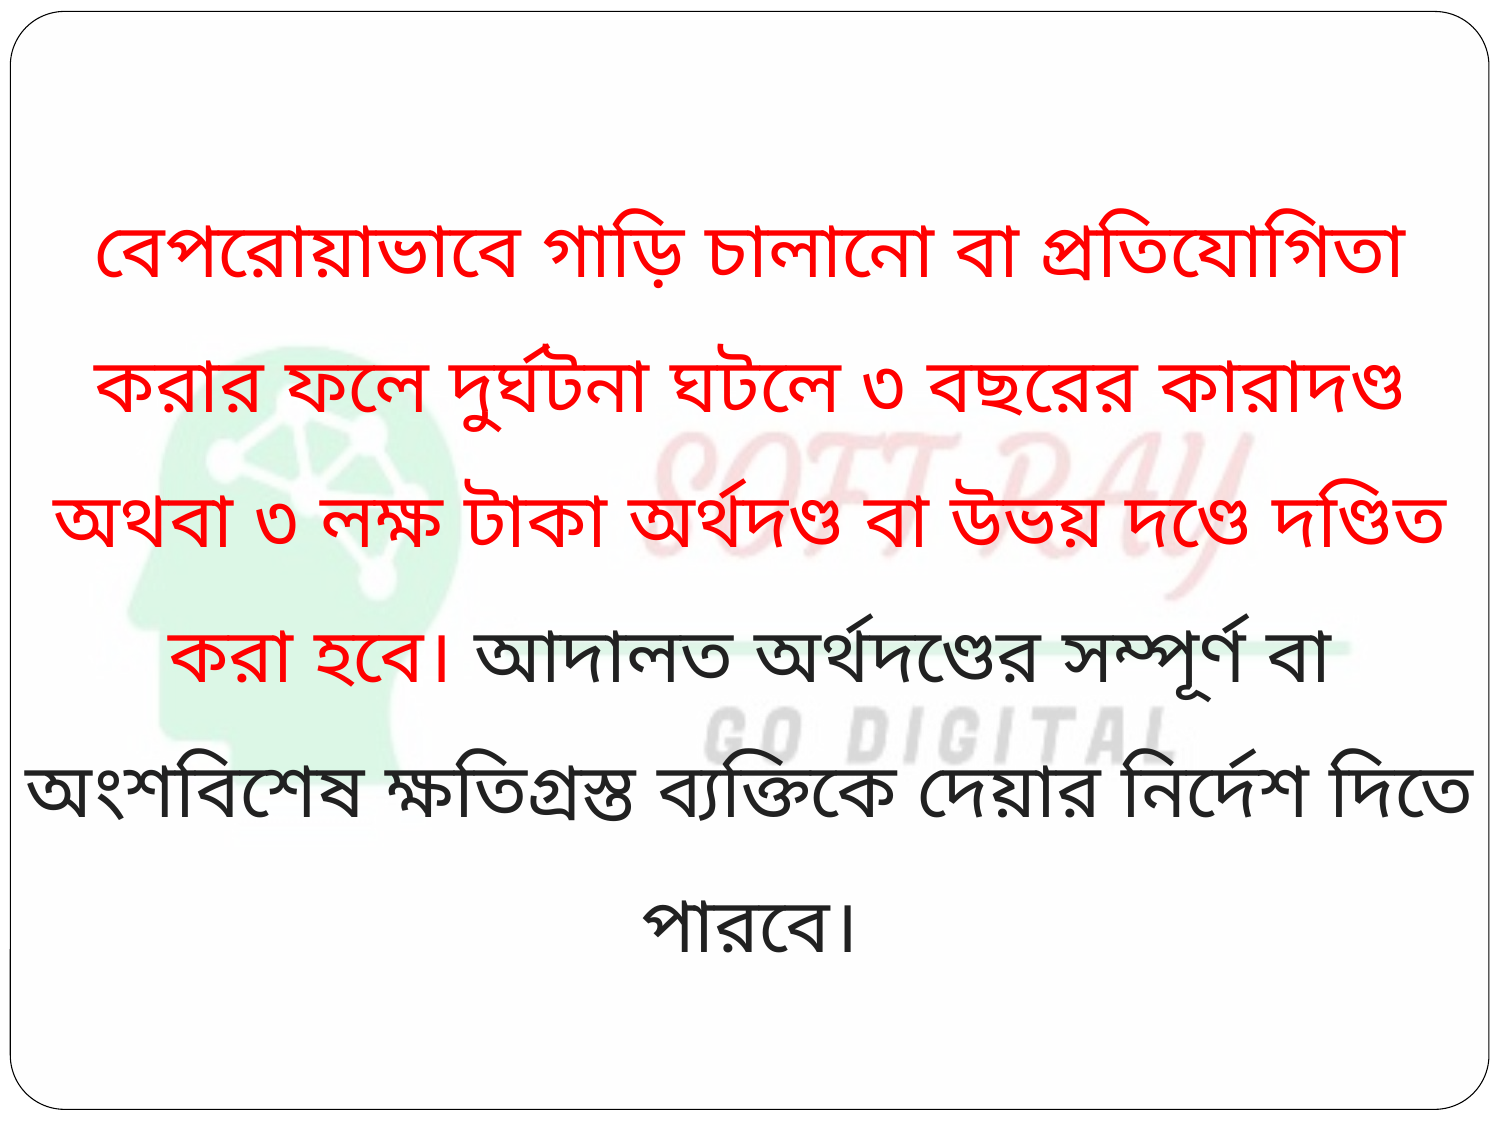

বেপরোয়াভাবে গাড়ি চালানো বা প্রতিযোগিতা করার ফলে দুর্ঘটনা ঘটলে ৩ বছরের কারাদণ্ড অথবা ৩ লক্ষ টাকা অর্থদণ্ড বা উভয় দণ্ডে দণ্ডিত করা হবে। আদালত অর্থদণ্ডের সম্পূর্ণ বা অংশবিশেষ ক্ষতিগ্রস্ত ব্যক্তিকে দেয়ার নির্দেশ দিতে পারবে।